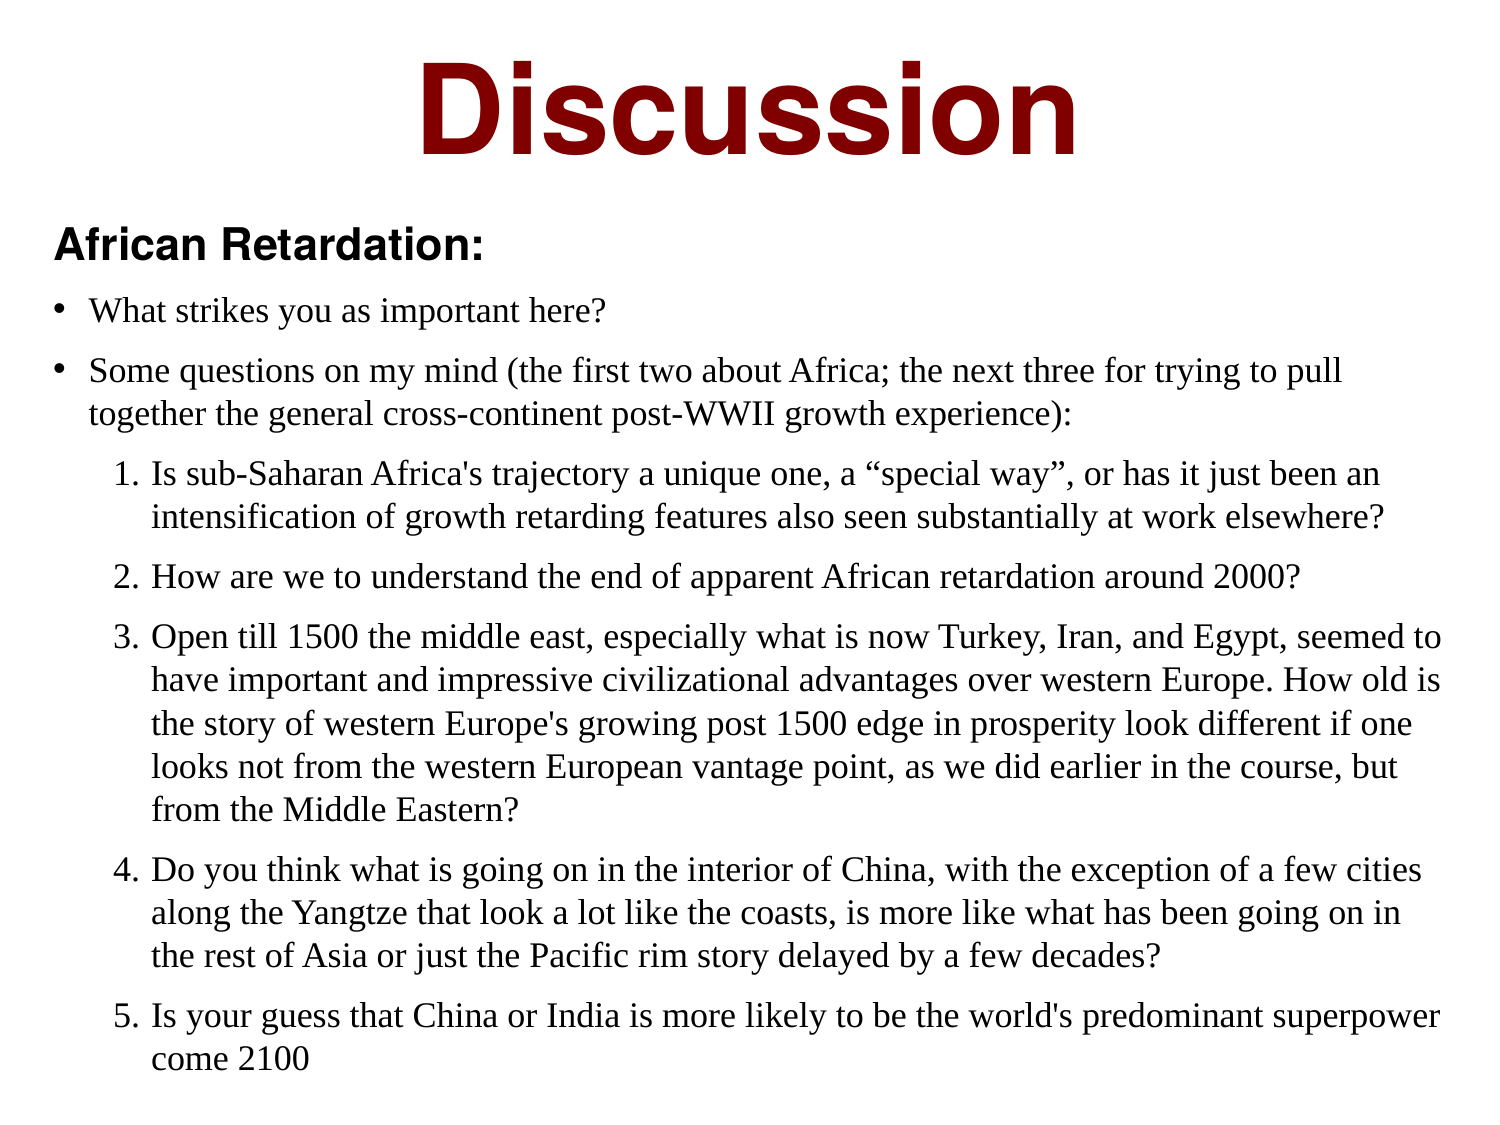

Discussion
African Retardation:
What strikes you as important here?
Some questions on my mind (the first two about Africa; the next three for trying to pull together the general cross-continent post-WWII growth experience):
Is sub-Saharan Africa's trajectory a unique one, a “special way”, or has it just been an intensification of growth retarding features also seen substantially at work elsewhere?
How are we to understand the end of apparent African retardation around 2000?
Open till 1500 the middle east, especially what is now Turkey, Iran, and Egypt, seemed to have important and impressive civilizational advantages over western Europe. How old is the story of western Europe's growing post 1500 edge in prosperity look different if one looks not from the western European vantage point, as we did earlier in the course, but from the Middle Eastern?
Do you think what is going on in the interior of China, with the exception of a few cities along the Yangtze that look a lot like the coasts, is more like what has been going on in the rest of Asia or just the Pacific rim story delayed by a few decades?
Is your guess that China or India is more likely to be the world's predominant superpower come 2100